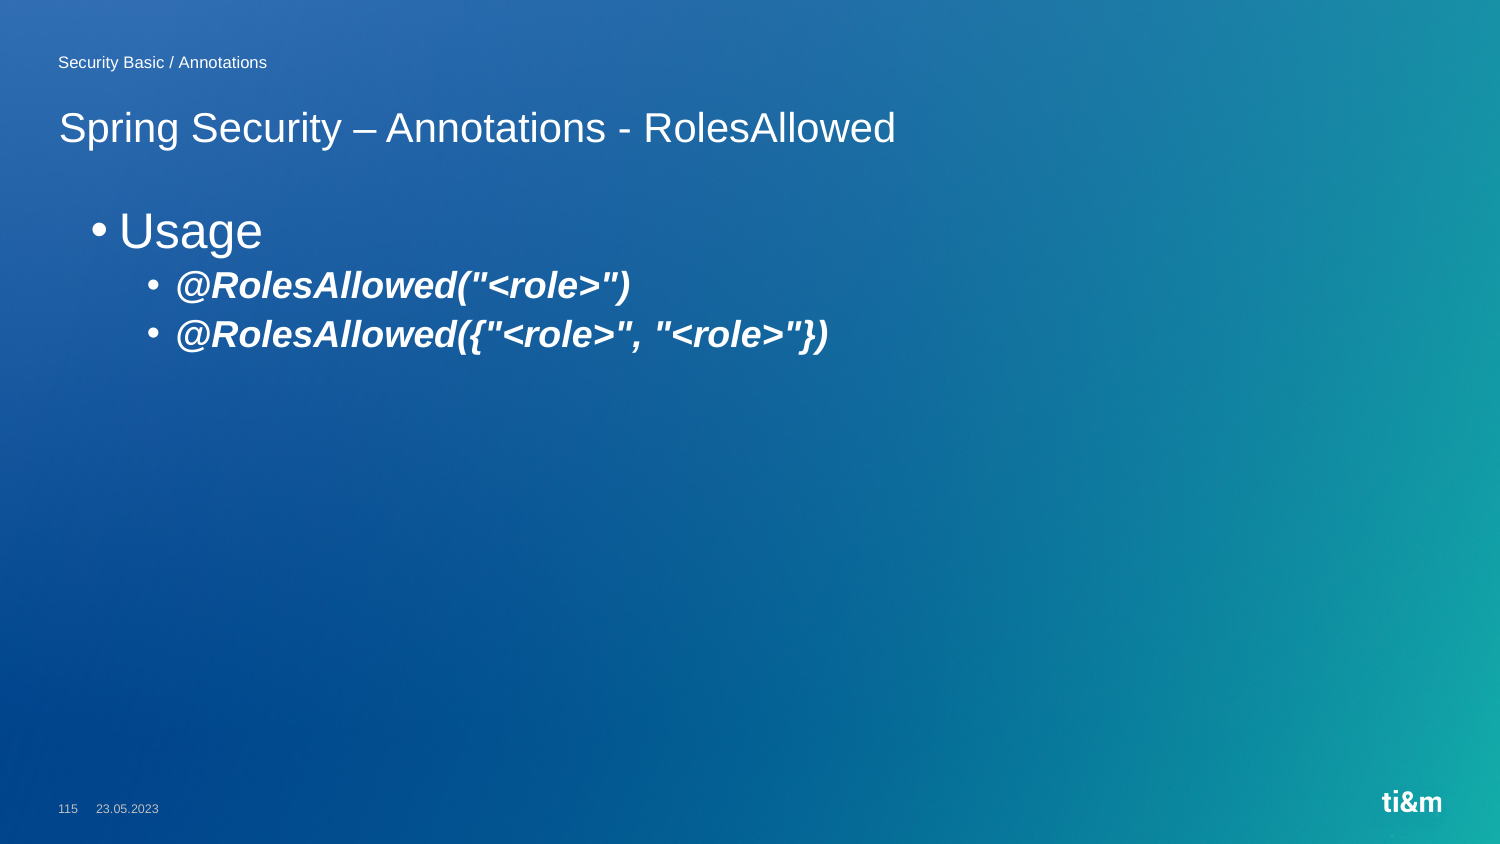

Security Basic / Annotations
# Spring Security – Annotations - RolesAllowed
Usage
@RolesAllowed("<role>")
@RolesAllowed({"<role>", "<role>"})

115
23.05.2023